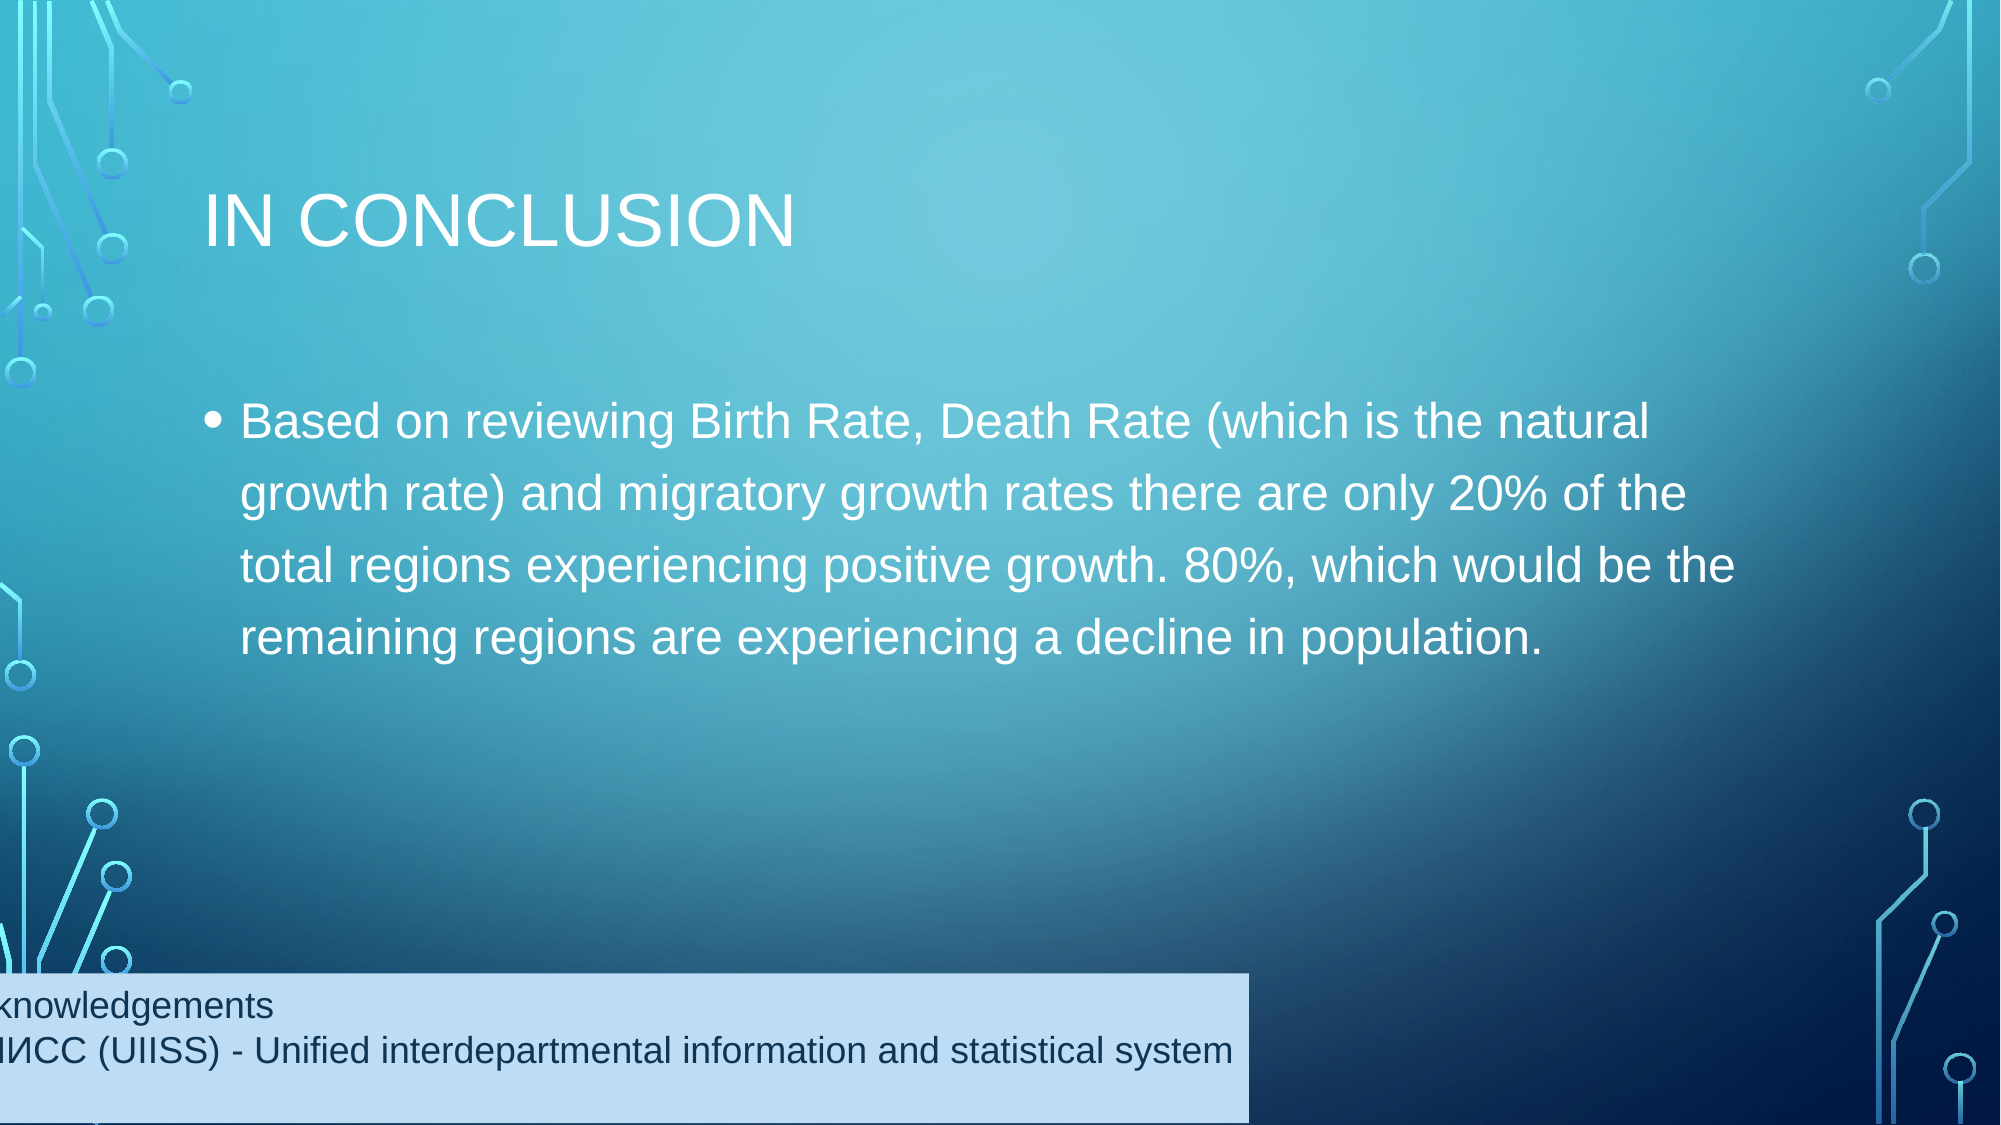

# In conclusion
Based on reviewing Birth Rate, Death Rate (which is the natural growth rate) and migratory growth rates there are only 20% of the total regions experiencing positive growth. 80%, which would be the remaining regions are experiencing a decline in population.
Acknowledgements
ЕМИСС (UIISS) - Unified interdepartmental information and statistical system